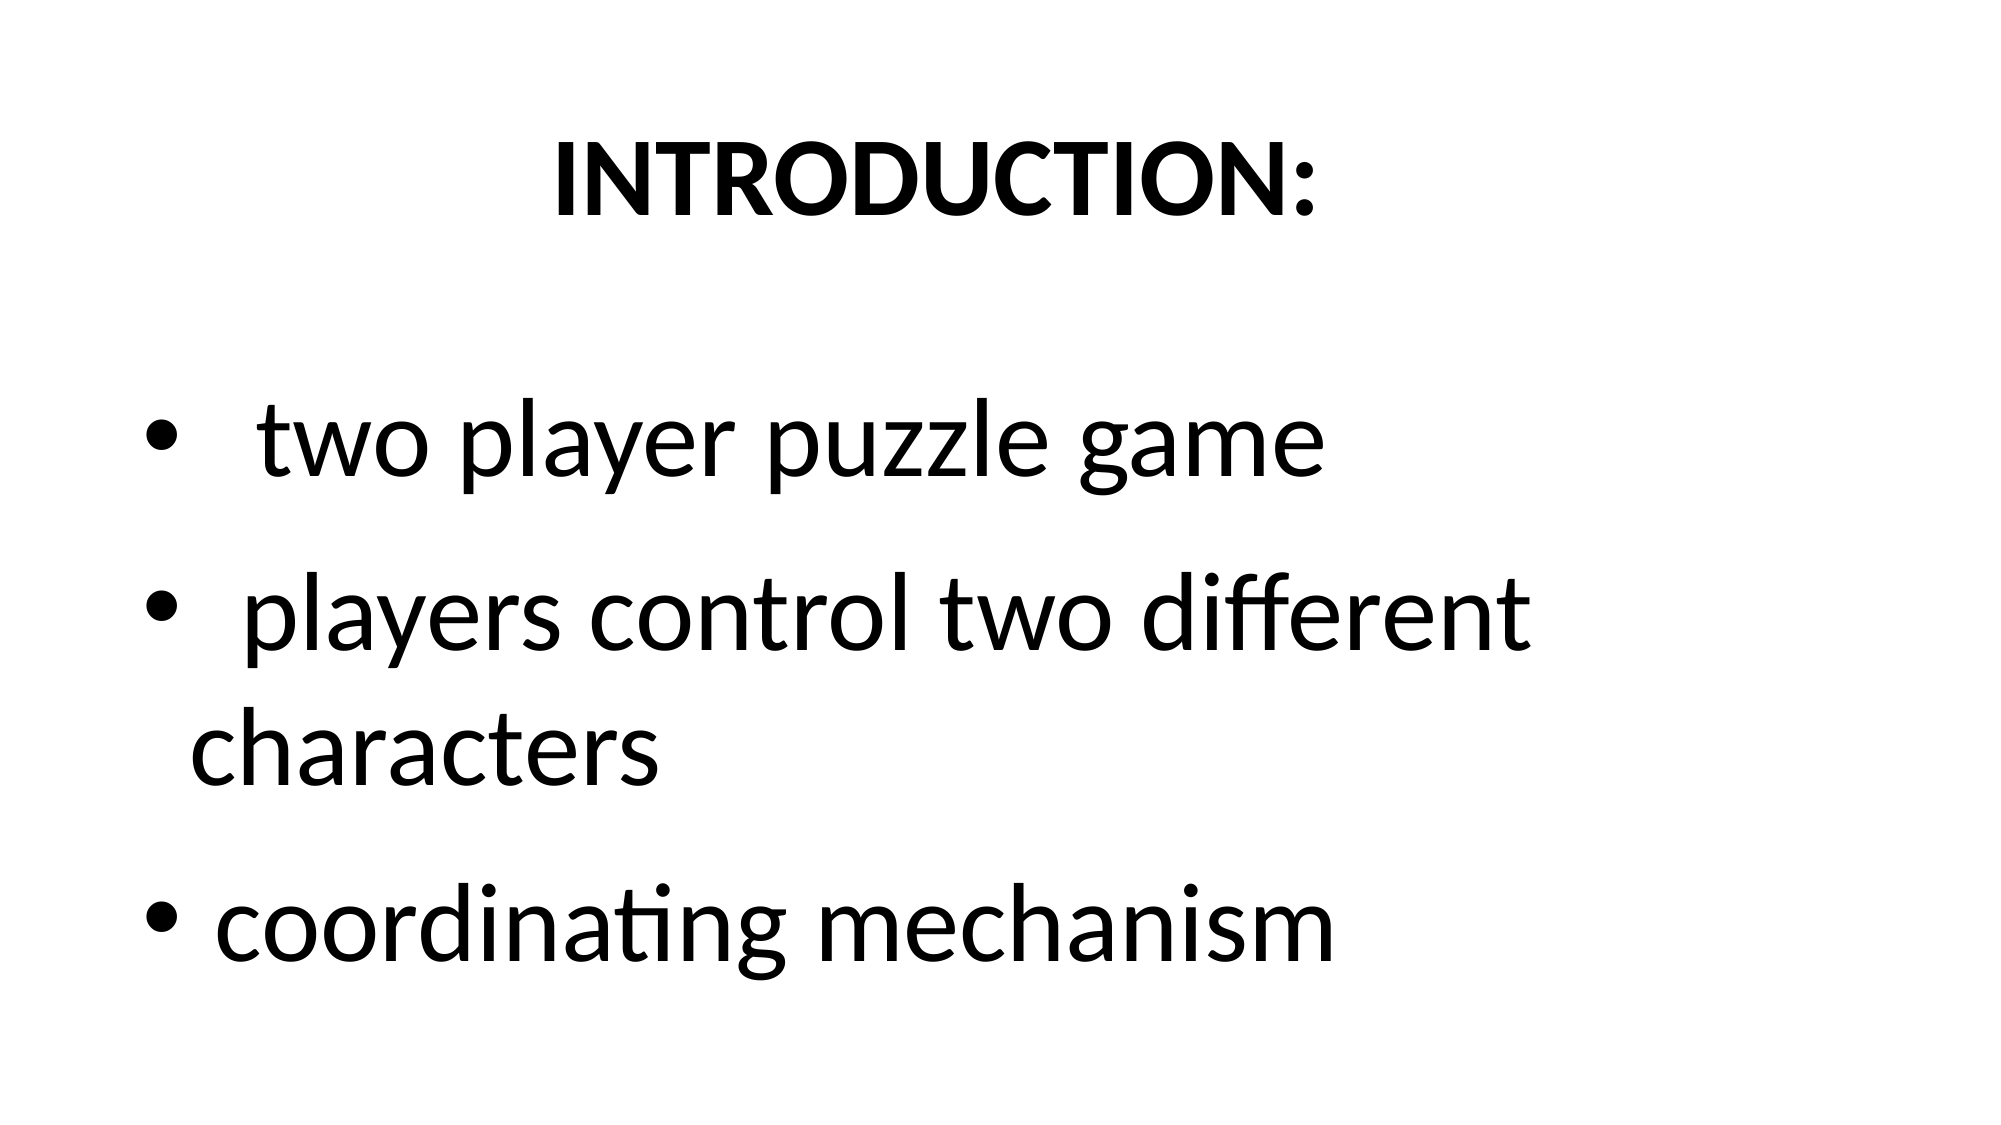

INTRODUCTION:
# two player puzzle game
  players control two different characters
 coordinating mechanism